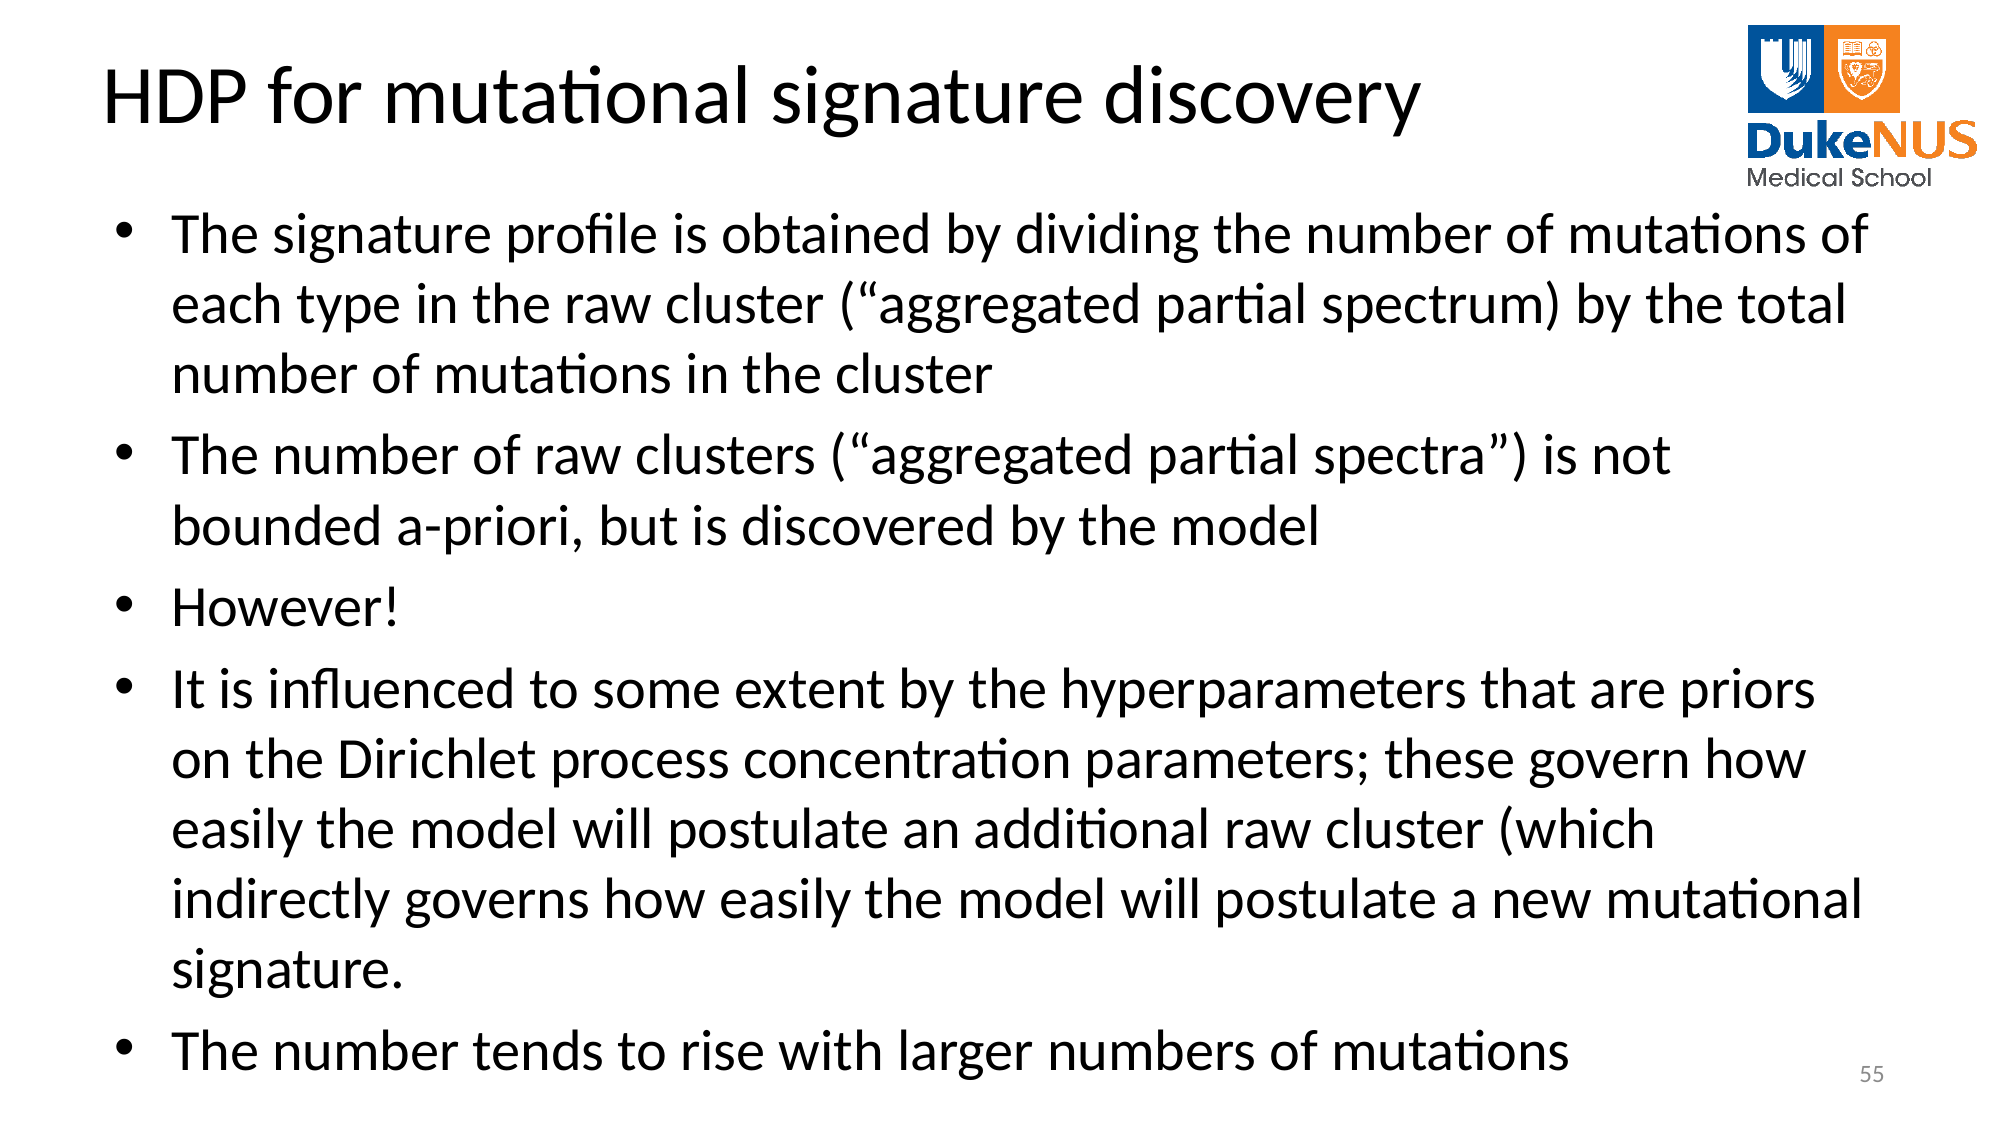

# HDP for mutational signature discovery
The signature profile is obtained by dividing the number of mutations of each type in the raw cluster (“aggregated partial spectrum) by the total number of mutations in the cluster
The number of raw clusters (“aggregated partial spectra”) is not bounded a-priori, but is discovered by the model
However!
It is influenced to some extent by the hyperparameters that are priors on the Dirichlet process concentration parameters; these govern how easily the model will postulate an additional raw cluster (which indirectly governs how easily the model will postulate a new mutational signature.
The number tends to rise with larger numbers of mutations
55